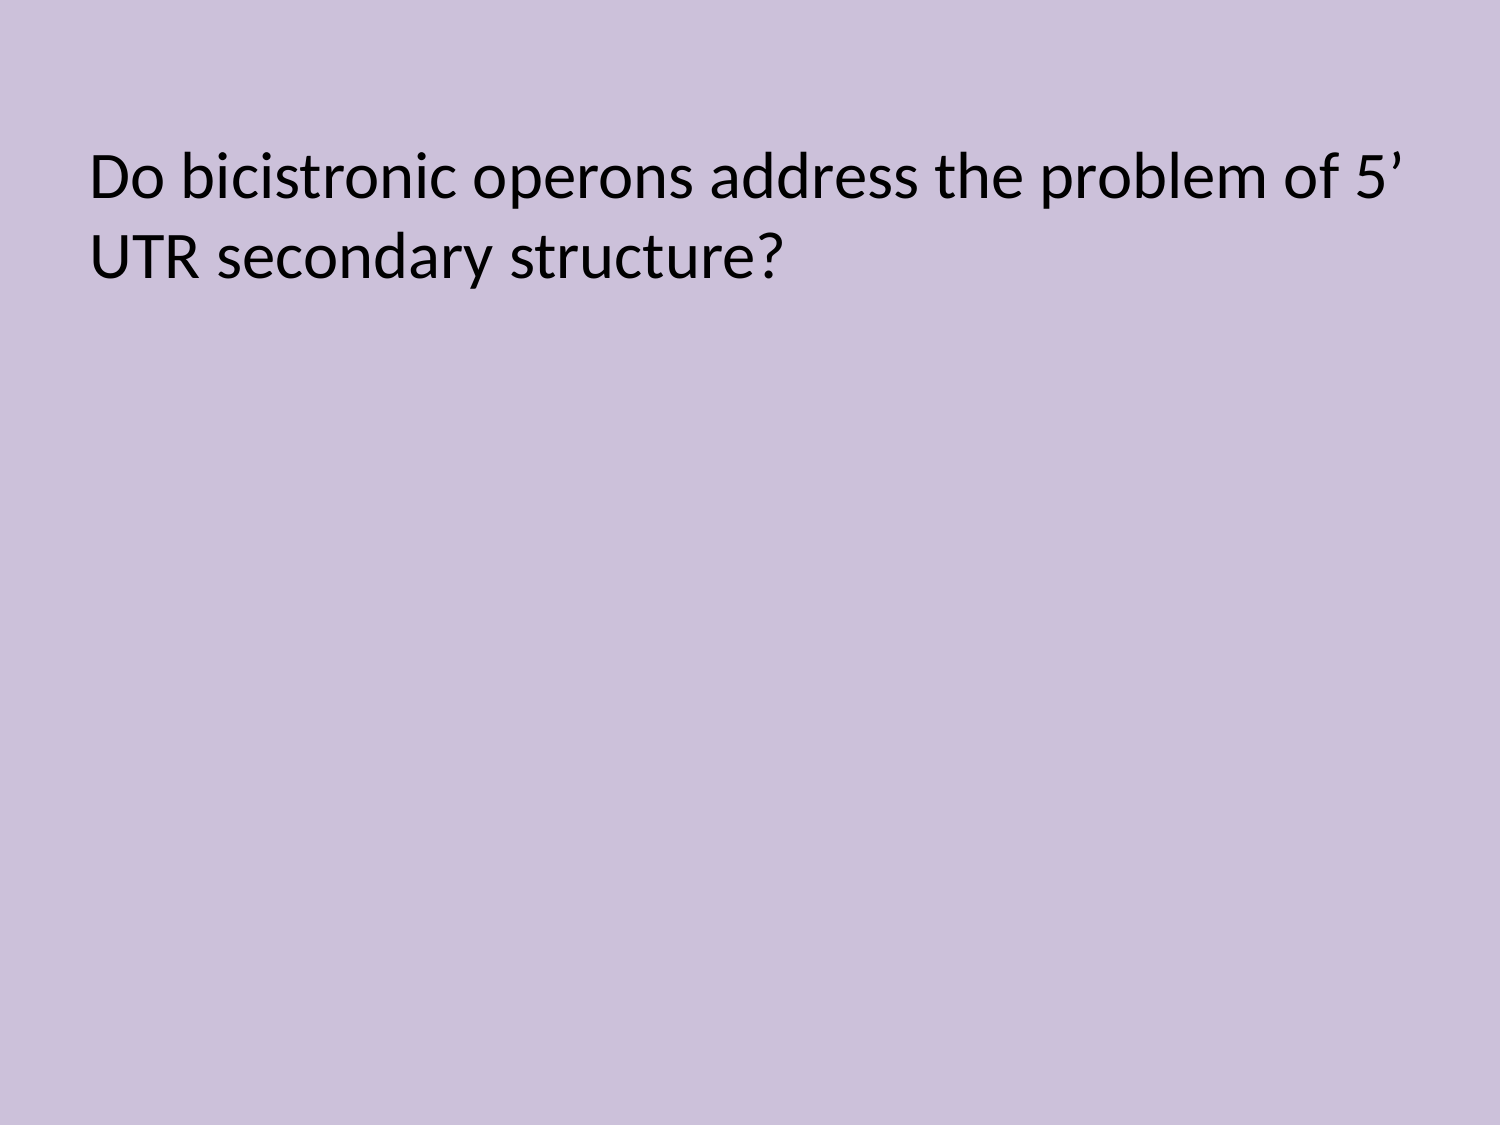

Do bicistronic operons address the problem of 5’ UTR secondary structure?